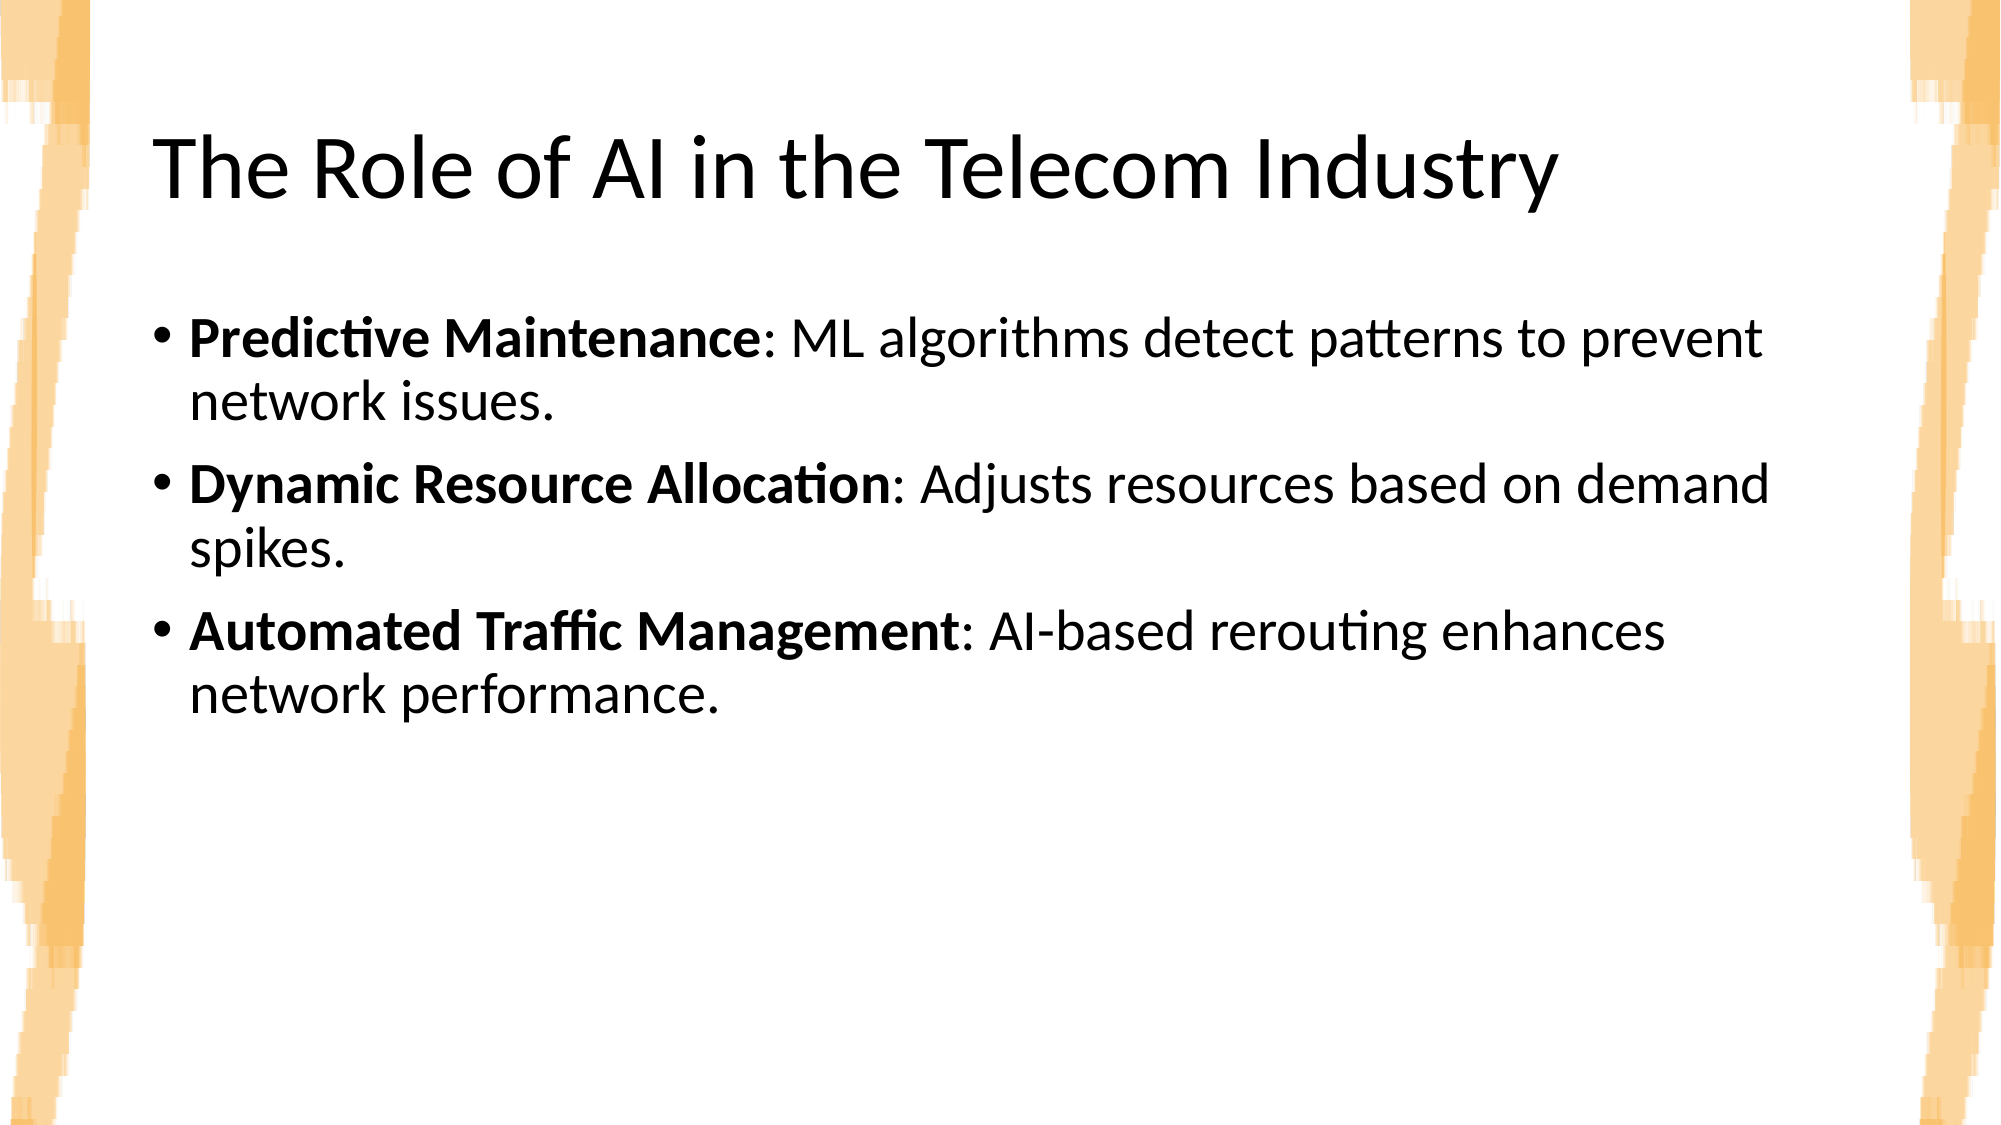

# The Role of AI in the Telecom Industry
Predictive Maintenance: ML algorithms detect patterns to prevent network issues.
Dynamic Resource Allocation: Adjusts resources based on demand spikes.
Automated Traffic Management: AI-based rerouting enhances network performance.